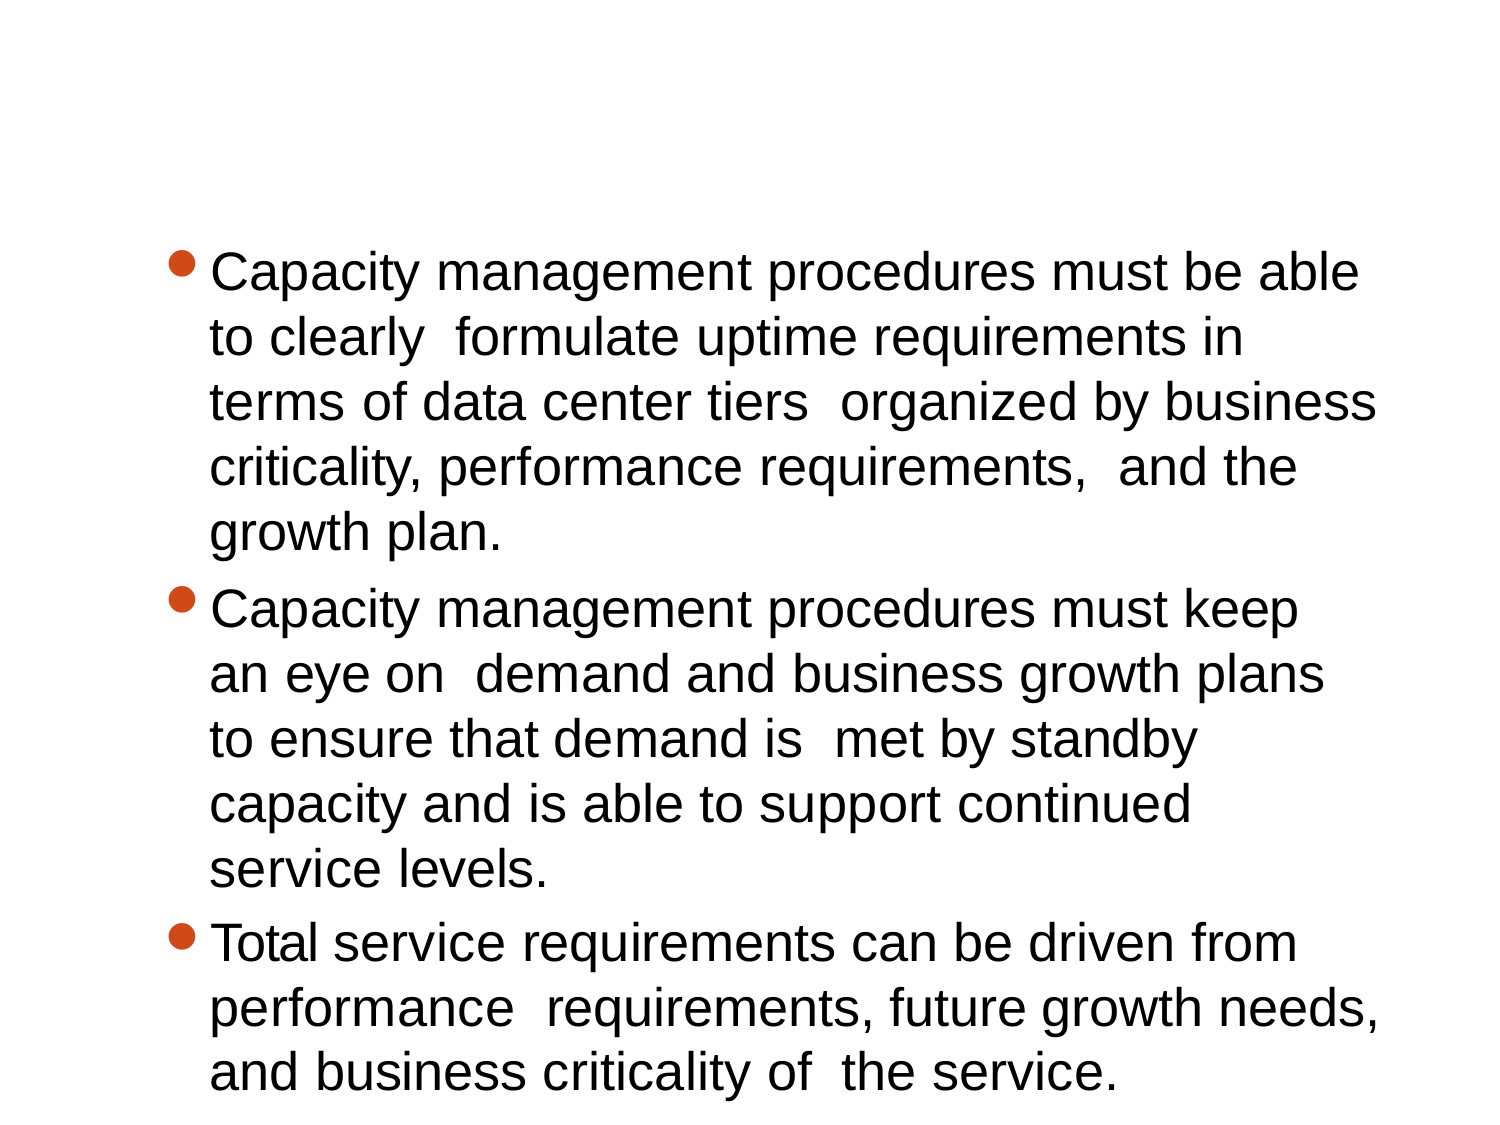

#
Capacity management procedures must be able to clearly  formulate uptime requirements in terms of data center tiers  organized by business criticality, performance requirements,  and the growth plan.
Capacity management procedures must keep an eye on  demand and business growth plans to ensure that demand is  met by standby capacity and is able to support continued  service levels.
Total service requirements can be driven from performance  requirements, future growth needs, and business criticality of  the service.